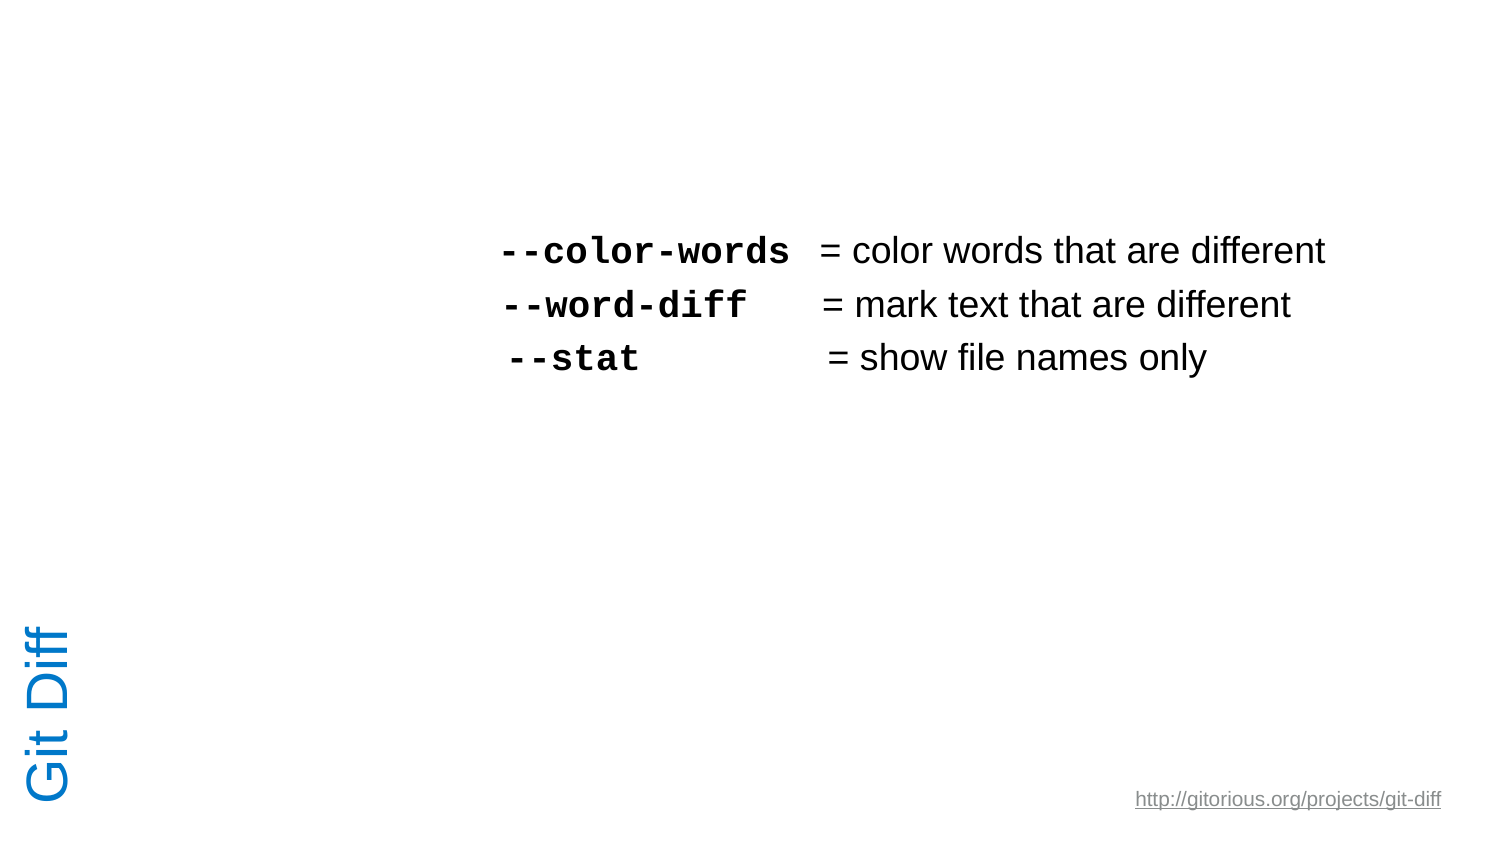

--color-words
= color words that are different
--word-diff
= mark text that are different
--stat
= show file names only
# Git Diff
http://gitorious.org/projects/git-diff